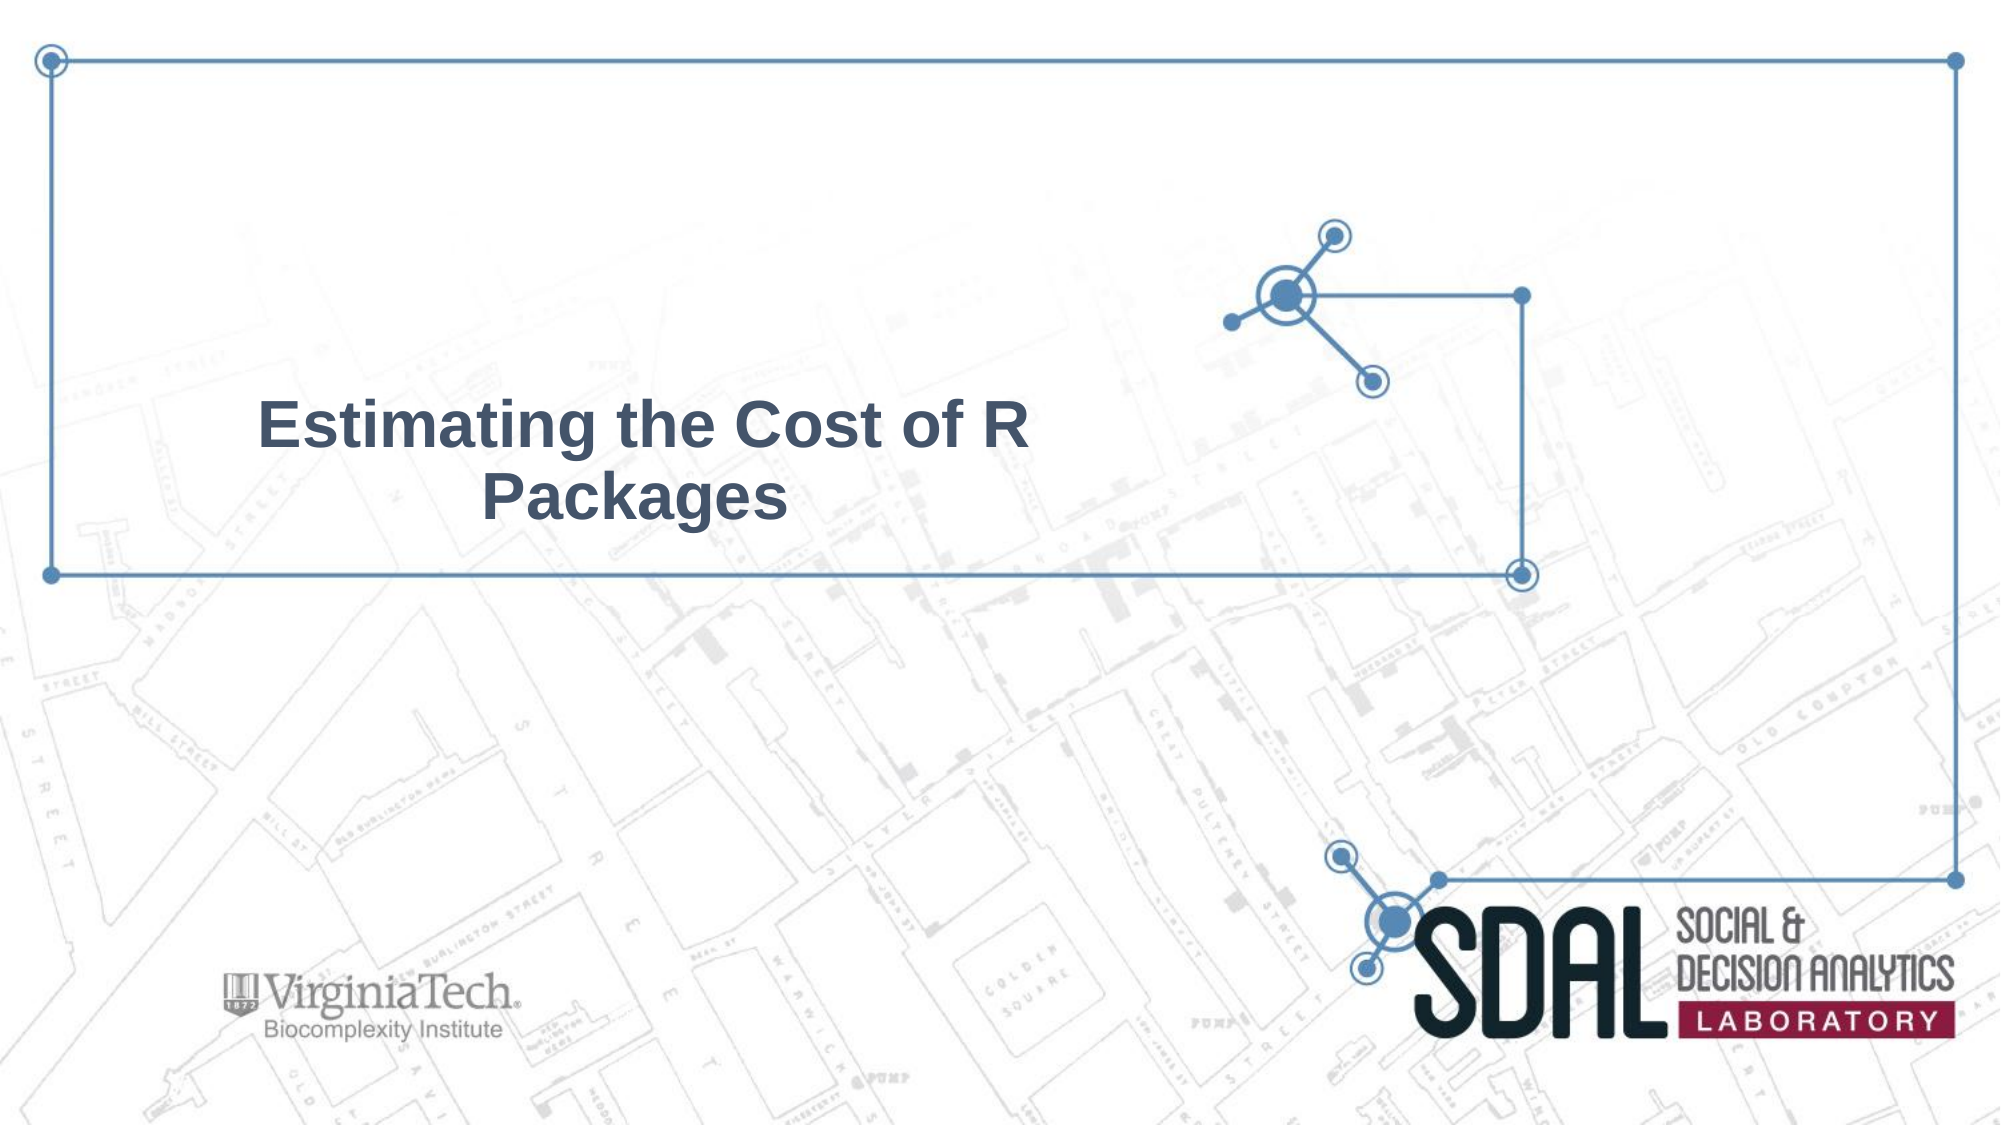

# Estimating the Cost of R Packages